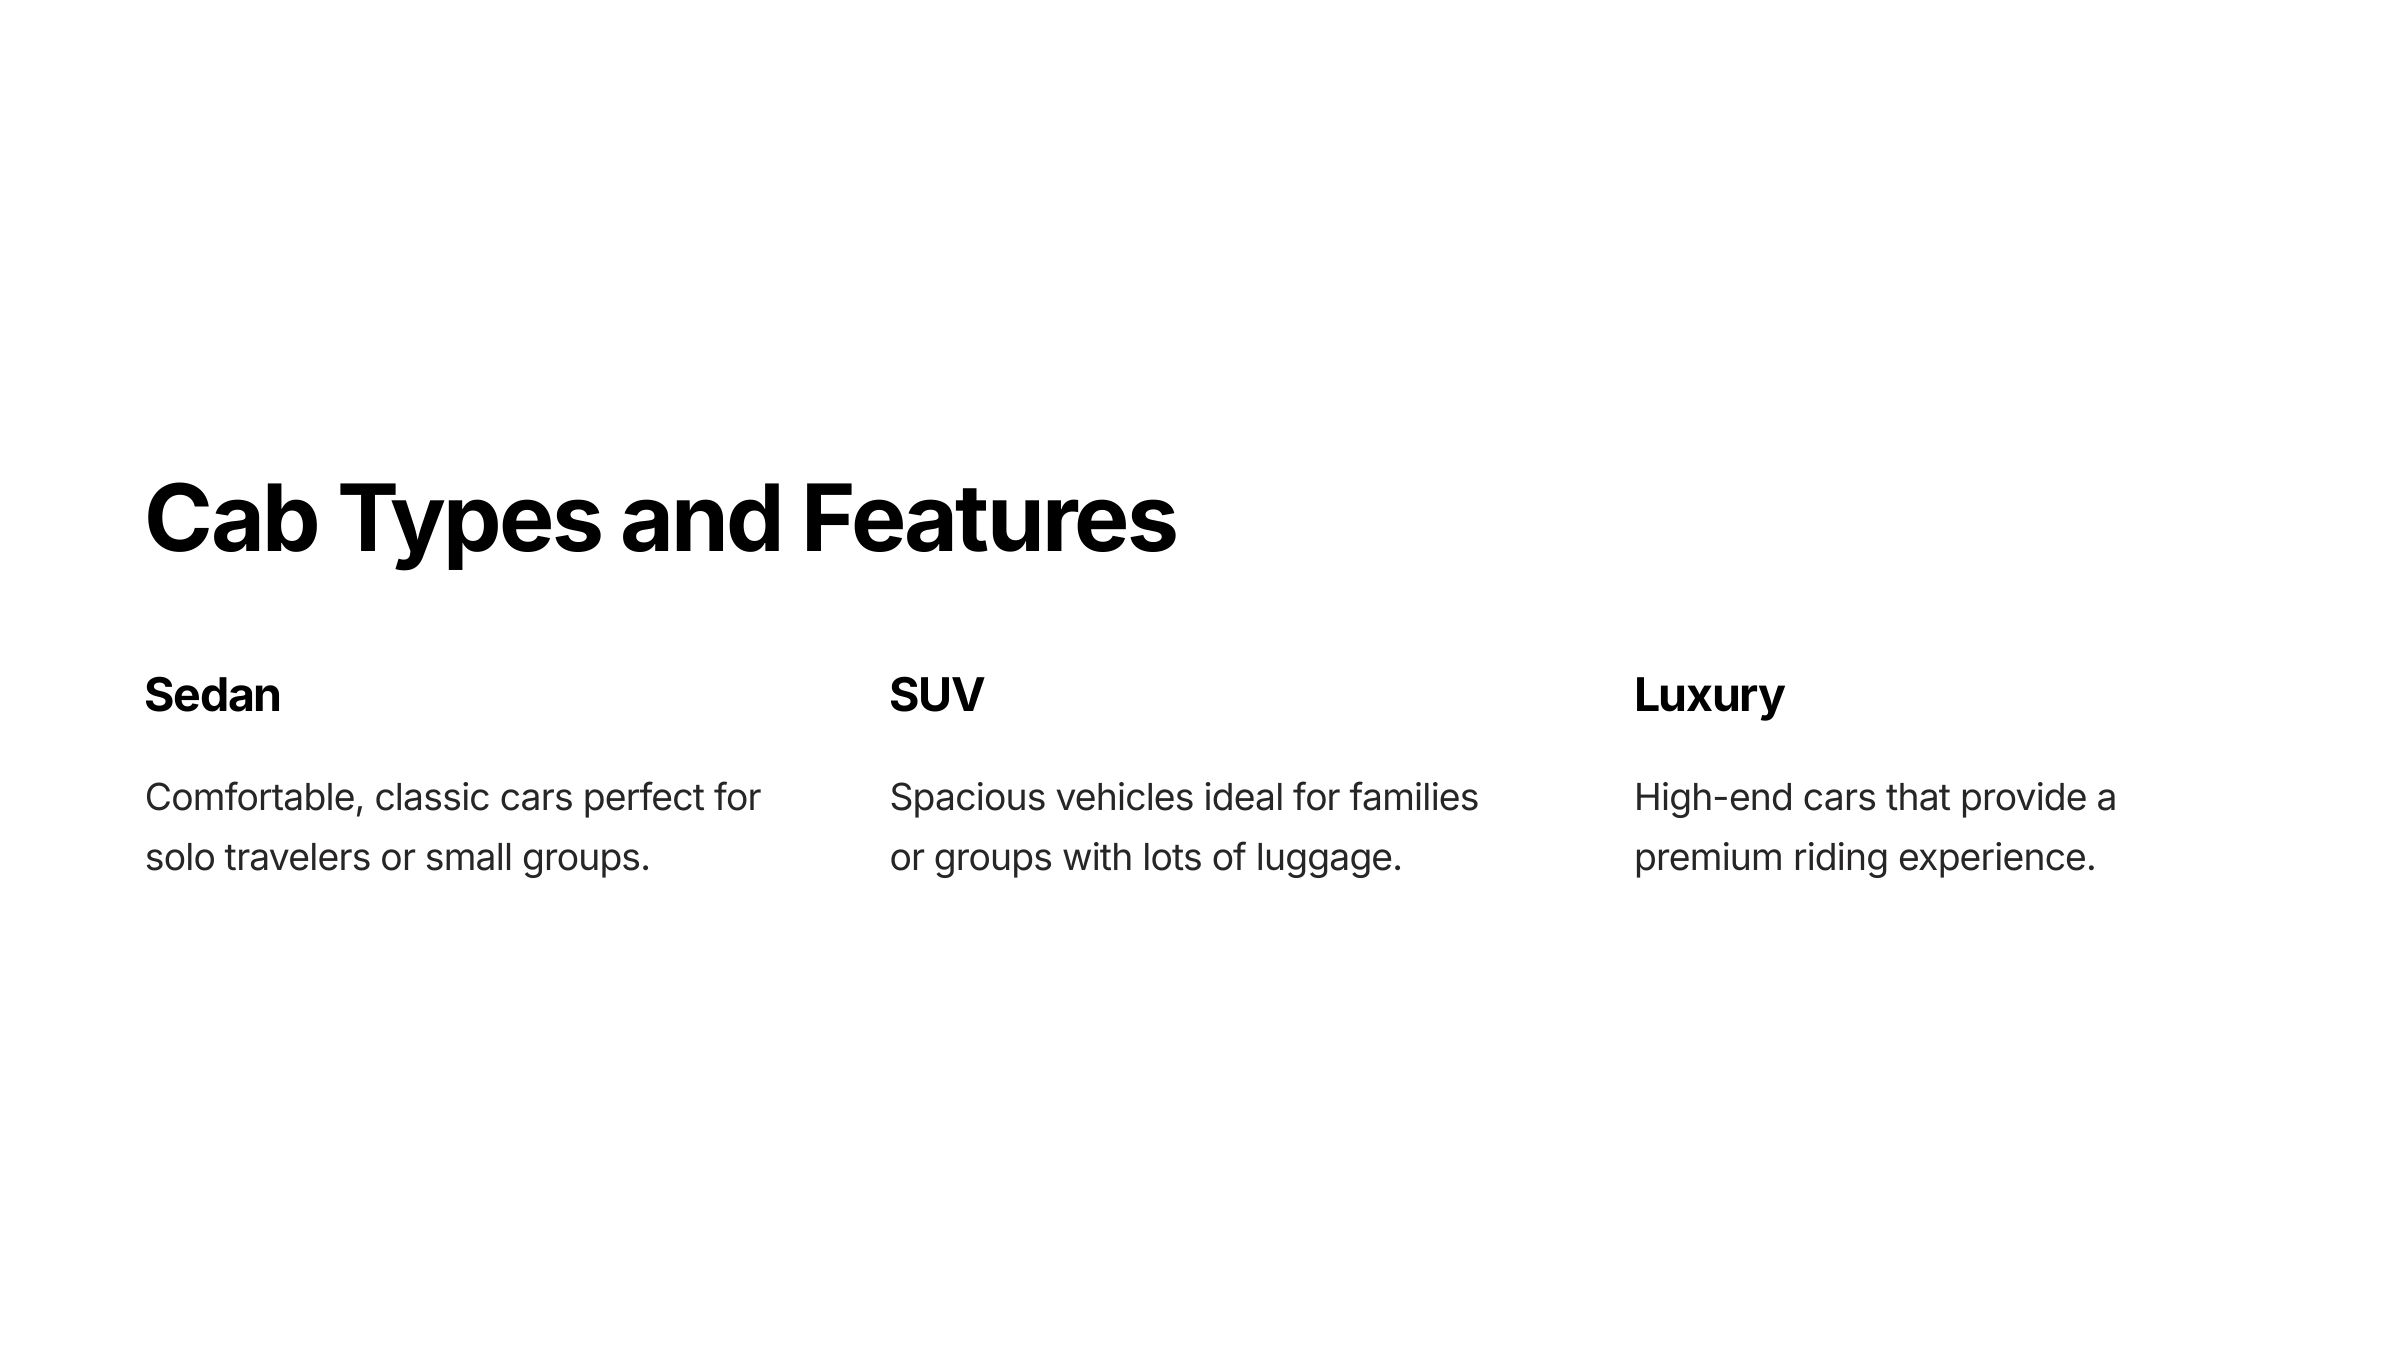

Cab Types and Features
Sedan
SUV
Luxury
Comfortable, classic cars perfect for solo travelers or small groups.
Spacious vehicles ideal for families or groups with lots of luggage.
High-end cars that provide a premium riding experience.